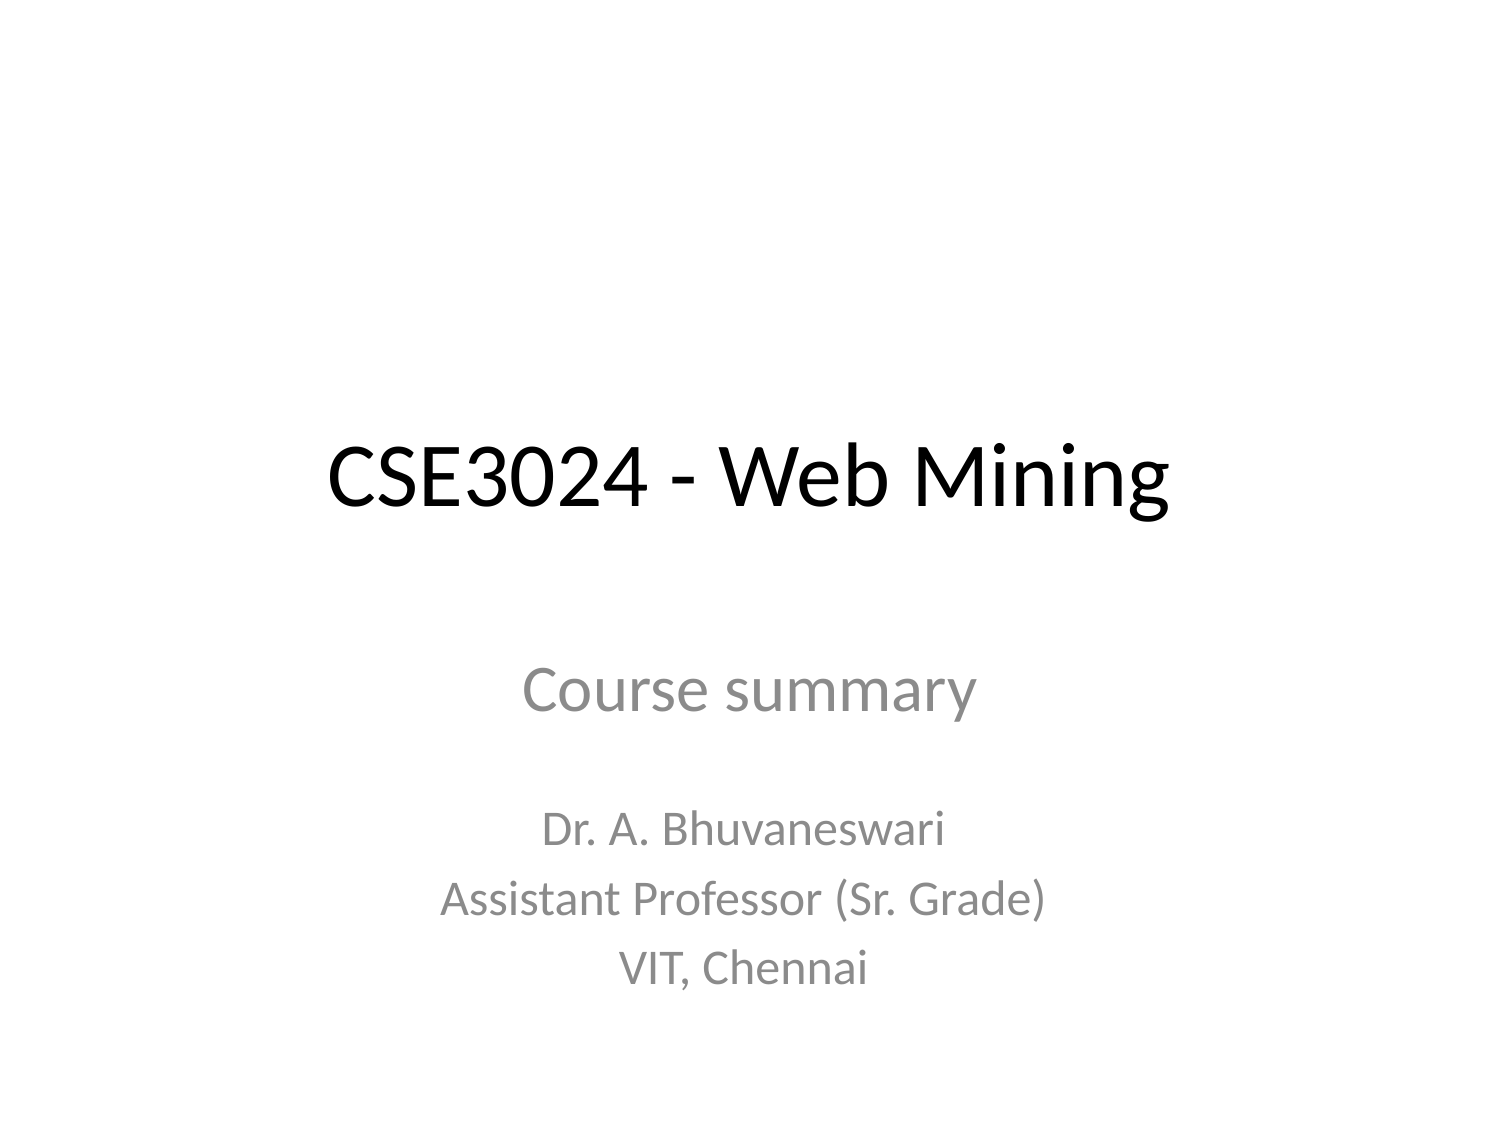

# CSE3024 - Web Mining
Course summary
Dr. A. Bhuvaneswari
Assistant Professor (Sr. Grade)
VIT, Chennai